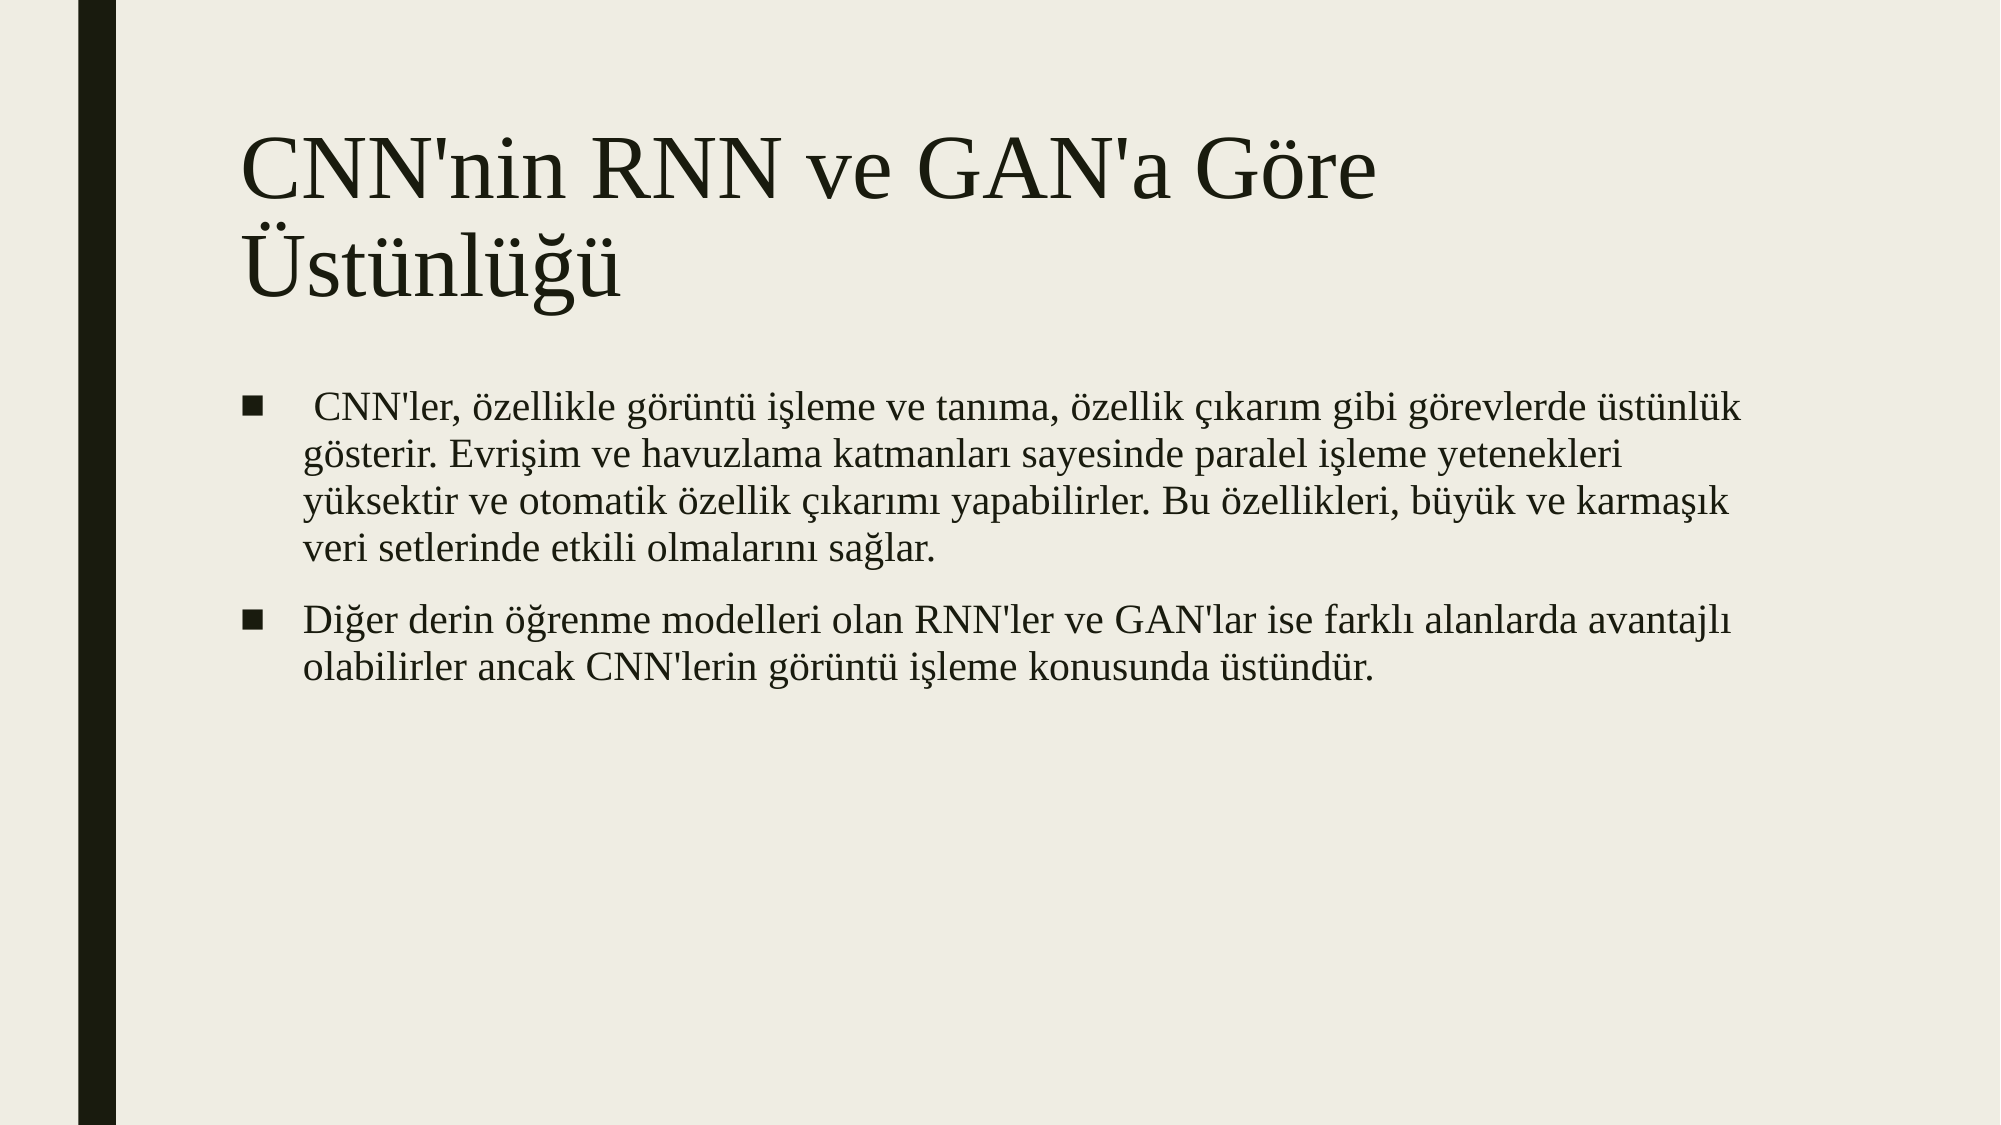

# CNN'nin RNN ve GAN'a Göre Üstünlüğü
 CNN'ler, özellikle görüntü işleme ve tanıma, özellik çıkarım gibi görevlerde üstünlük gösterir. Evrişim ve havuzlama katmanları sayesinde paralel işleme yetenekleri yüksektir ve otomatik özellik çıkarımı yapabilirler. Bu özellikleri, büyük ve karmaşık veri setlerinde etkili olmalarını sağlar.
Diğer derin öğrenme modelleri olan RNN'ler ve GAN'lar ise farklı alanlarda avantajlı olabilirler ancak CNN'lerin görüntü işleme konusunda üstündür.